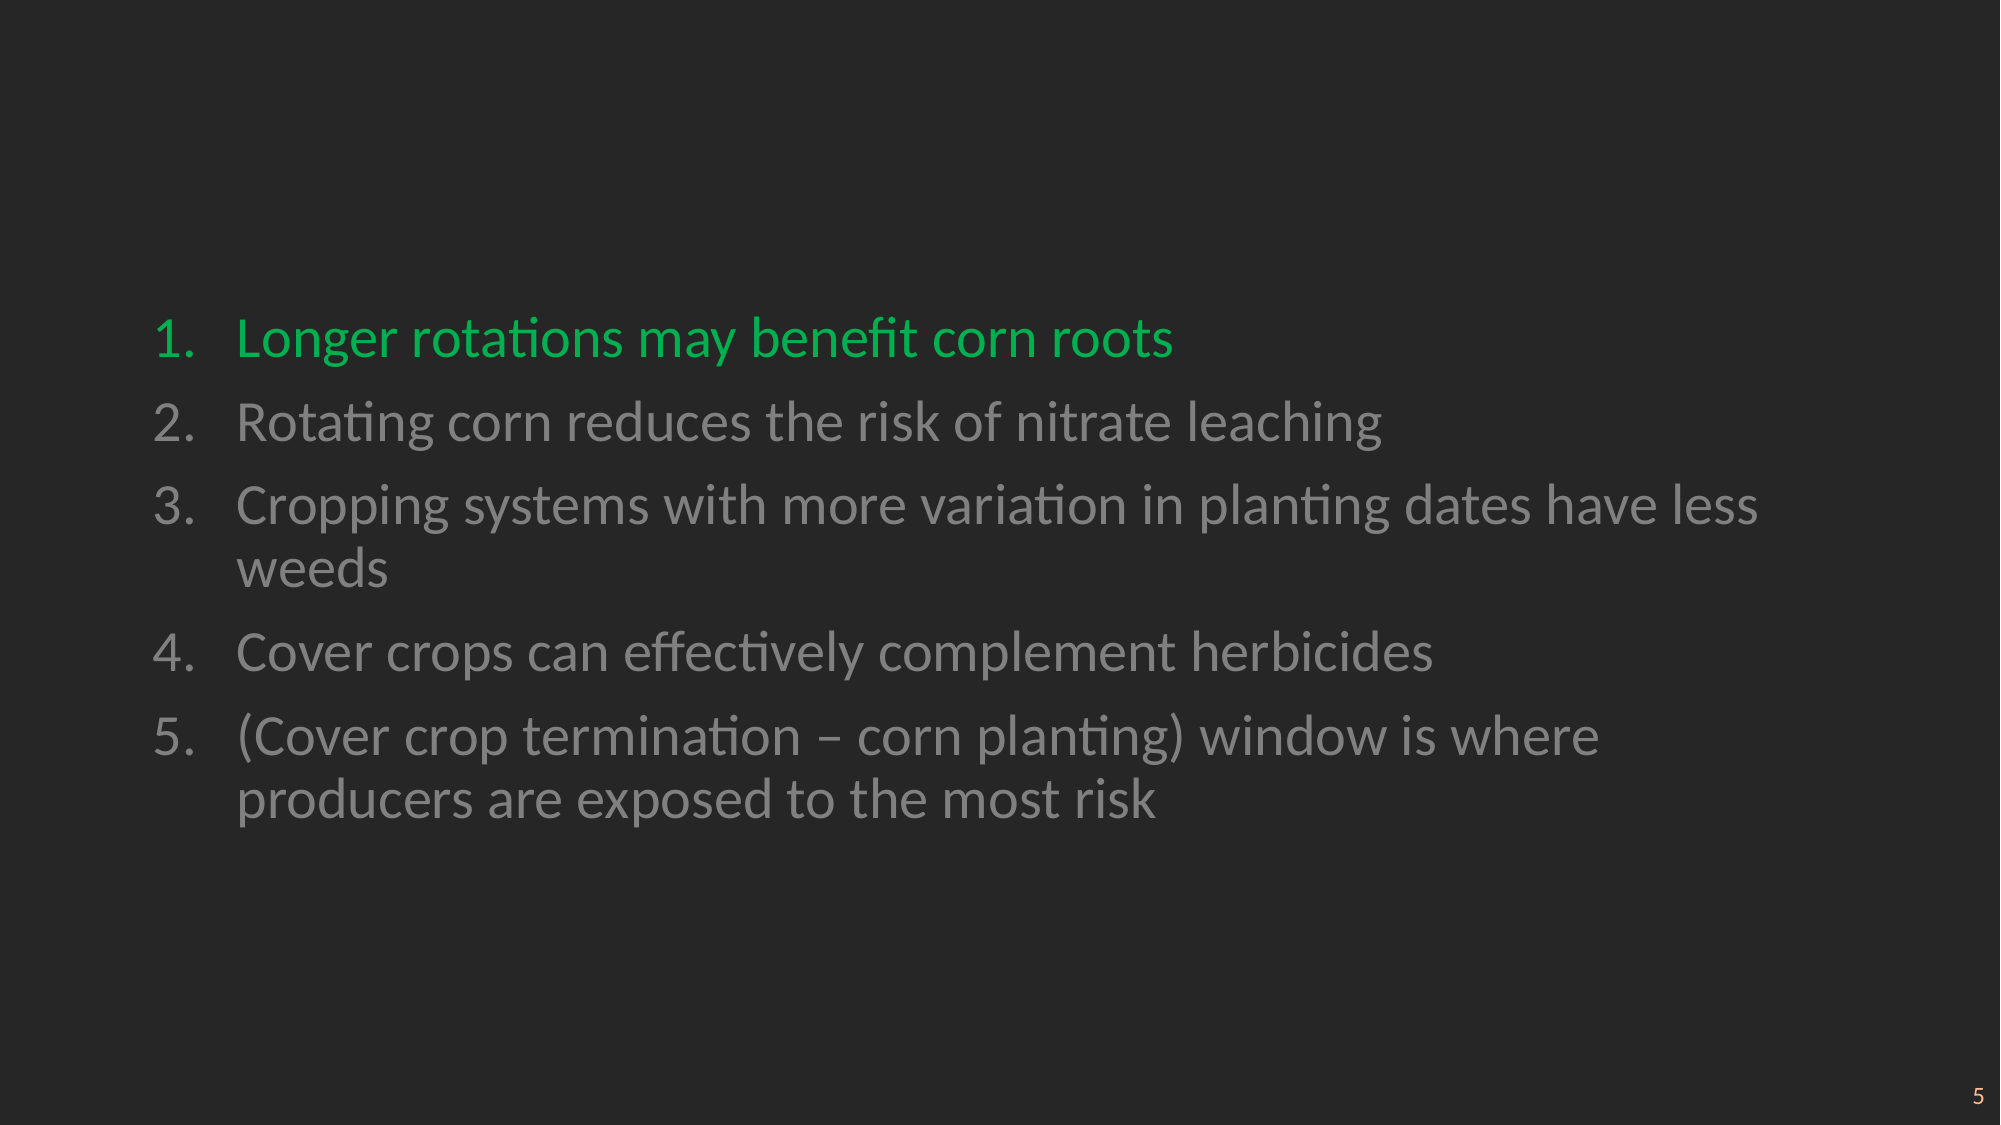

#
Longer rotations may benefit corn roots
Rotating corn reduces the risk of nitrate leaching
Cropping systems with more variation in planting dates have less weeds
Cover crops can effectively complement herbicides
(Cover crop termination – corn planting) window is where producers are exposed to the most risk
5